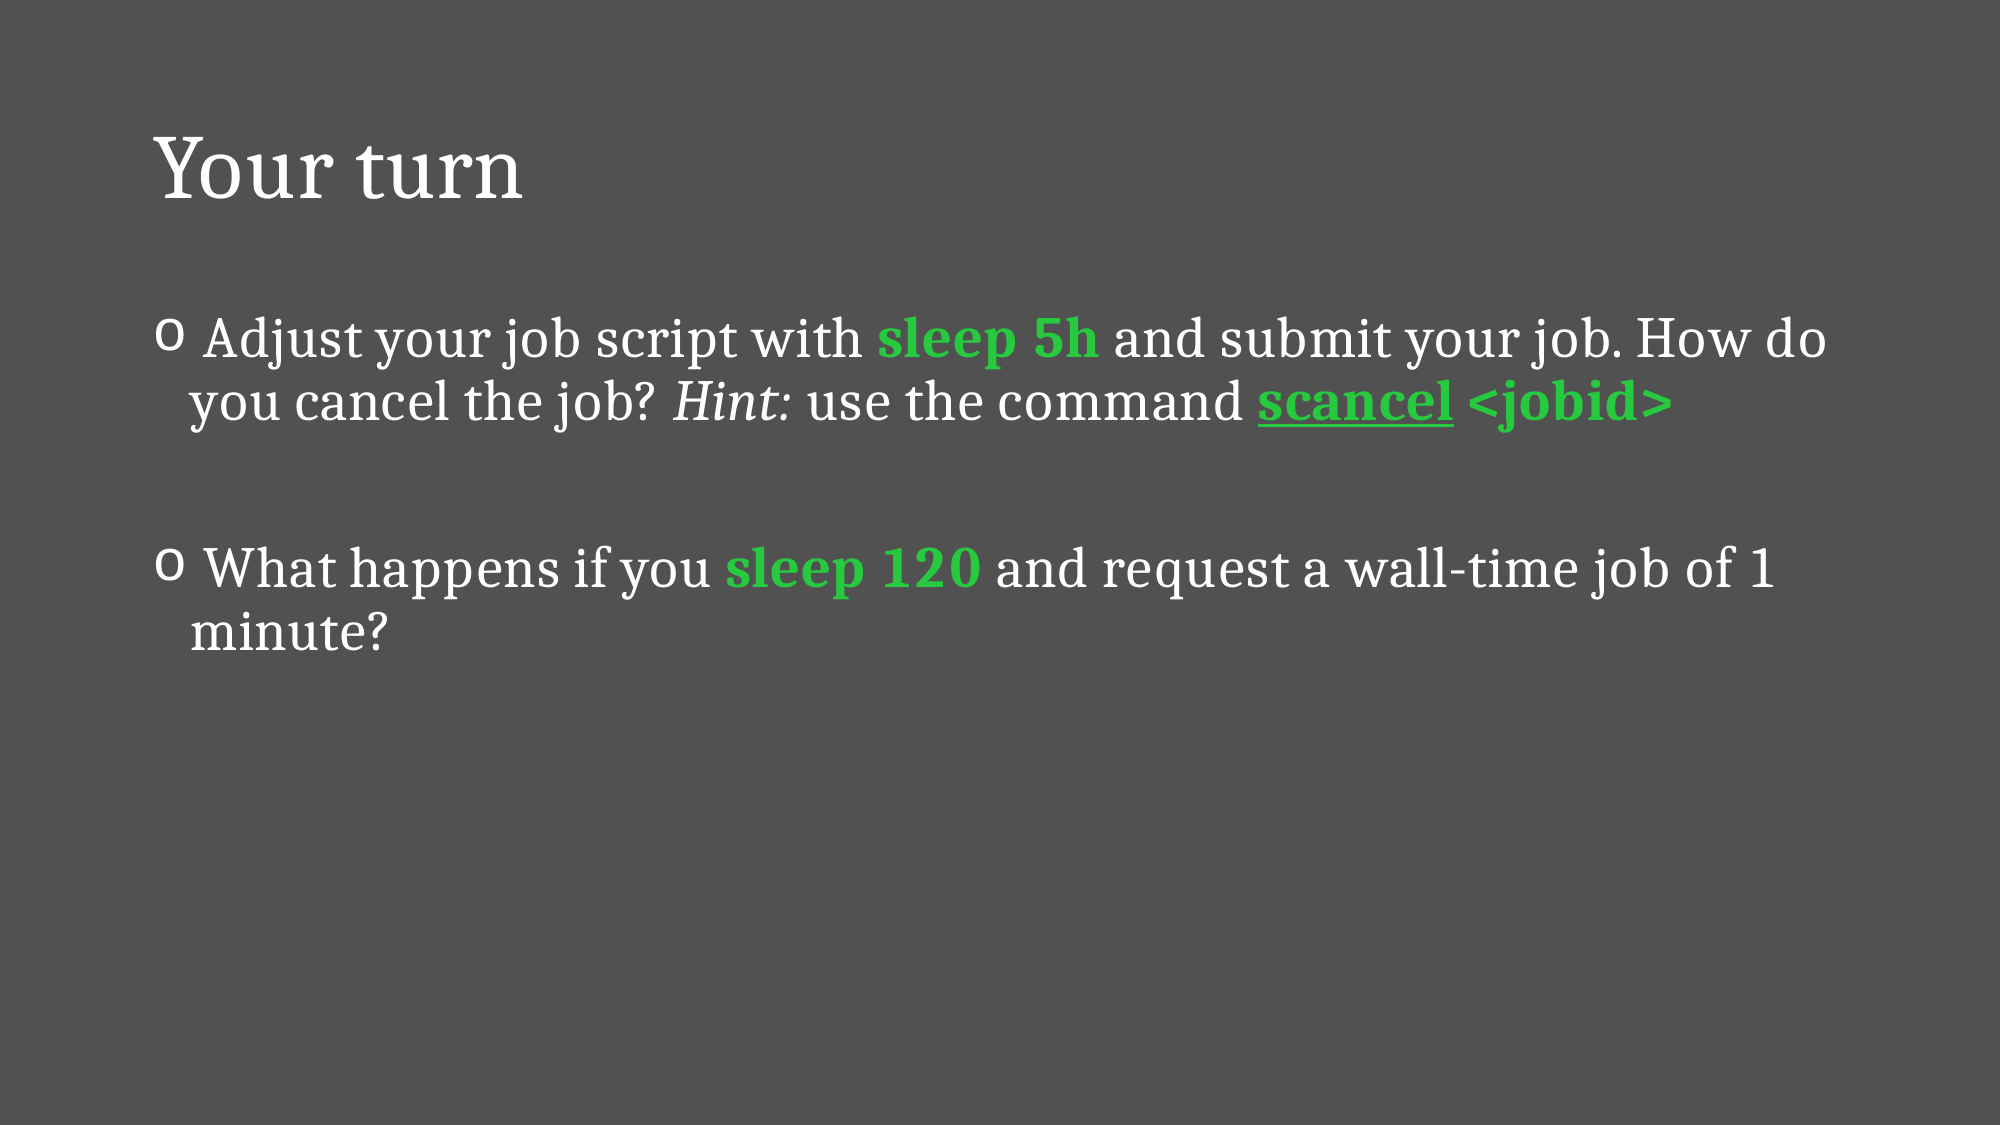

# Your turn
 Adjust your job script with sleep 5h and submit your job. How do you cancel the job? Hint: use the command scancel <jobid>

 What happens if you sleep 120 and request a wall-time job of 1 minute?